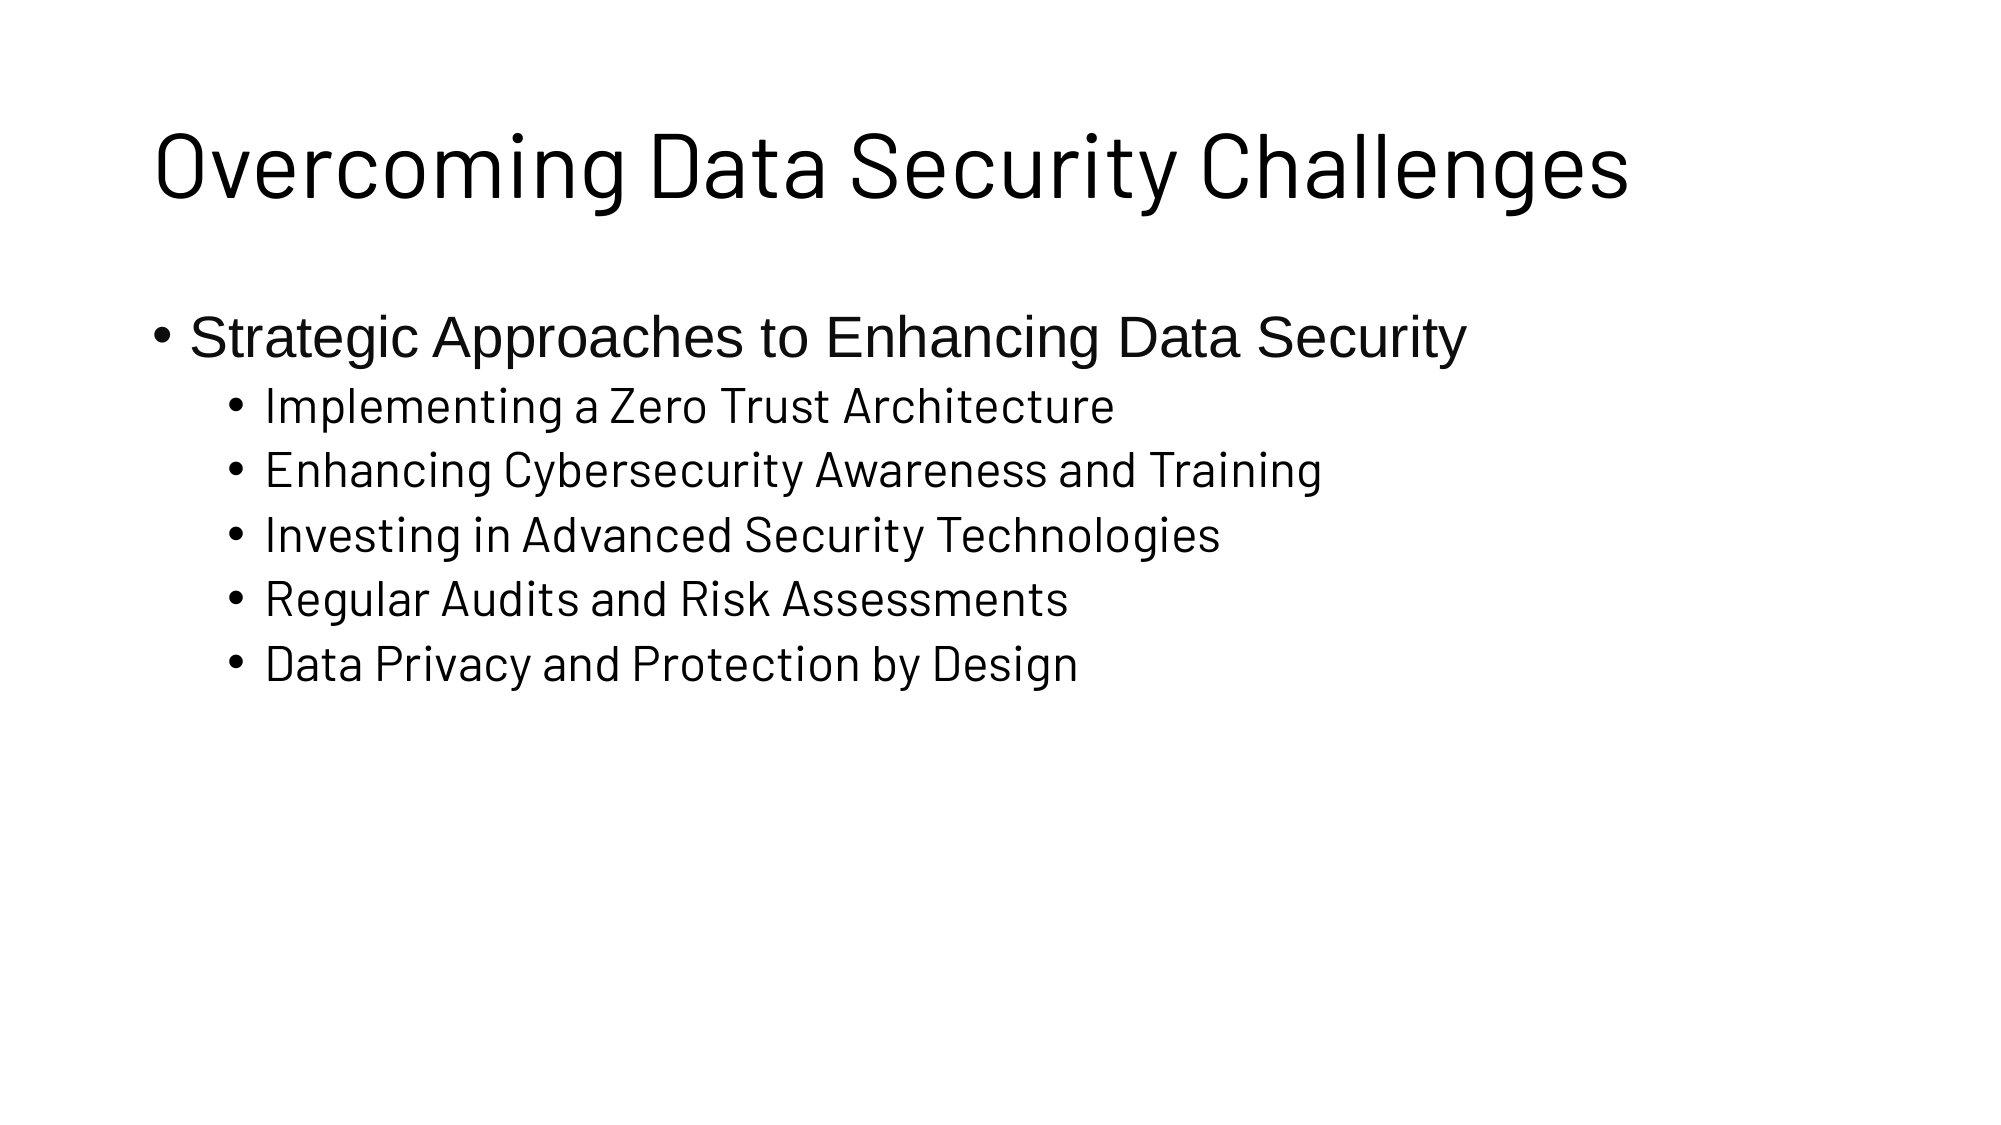

# Overcoming Data Security Challenges
Strategic Approaches to Enhancing Data Security
Implementing a Zero Trust Architecture
Enhancing Cybersecurity Awareness and Training
Investing in Advanced Security Technologies
Regular Audits and Risk Assessments
Data Privacy and Protection by Design